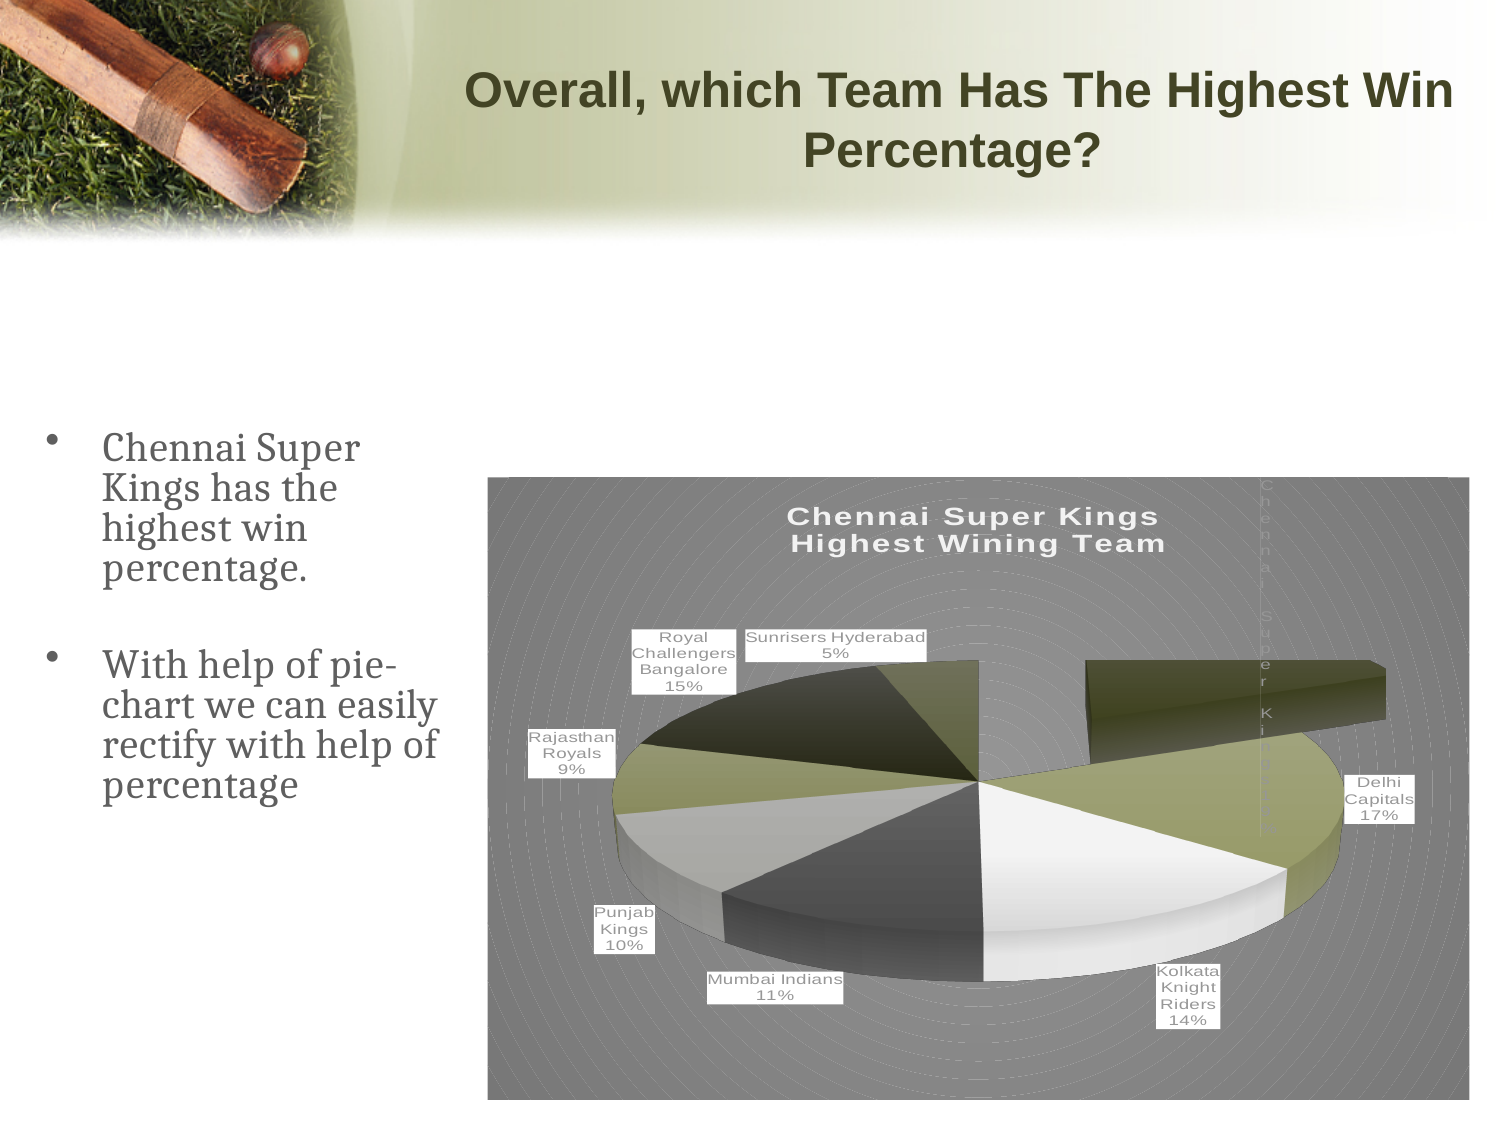

# Overall, which Team Has The Highest Win Percentage?

Chennai Super Kings has the highest win percentage.

With help of pie-chart we can easily rectify with help of percentage

[unsupported chart]